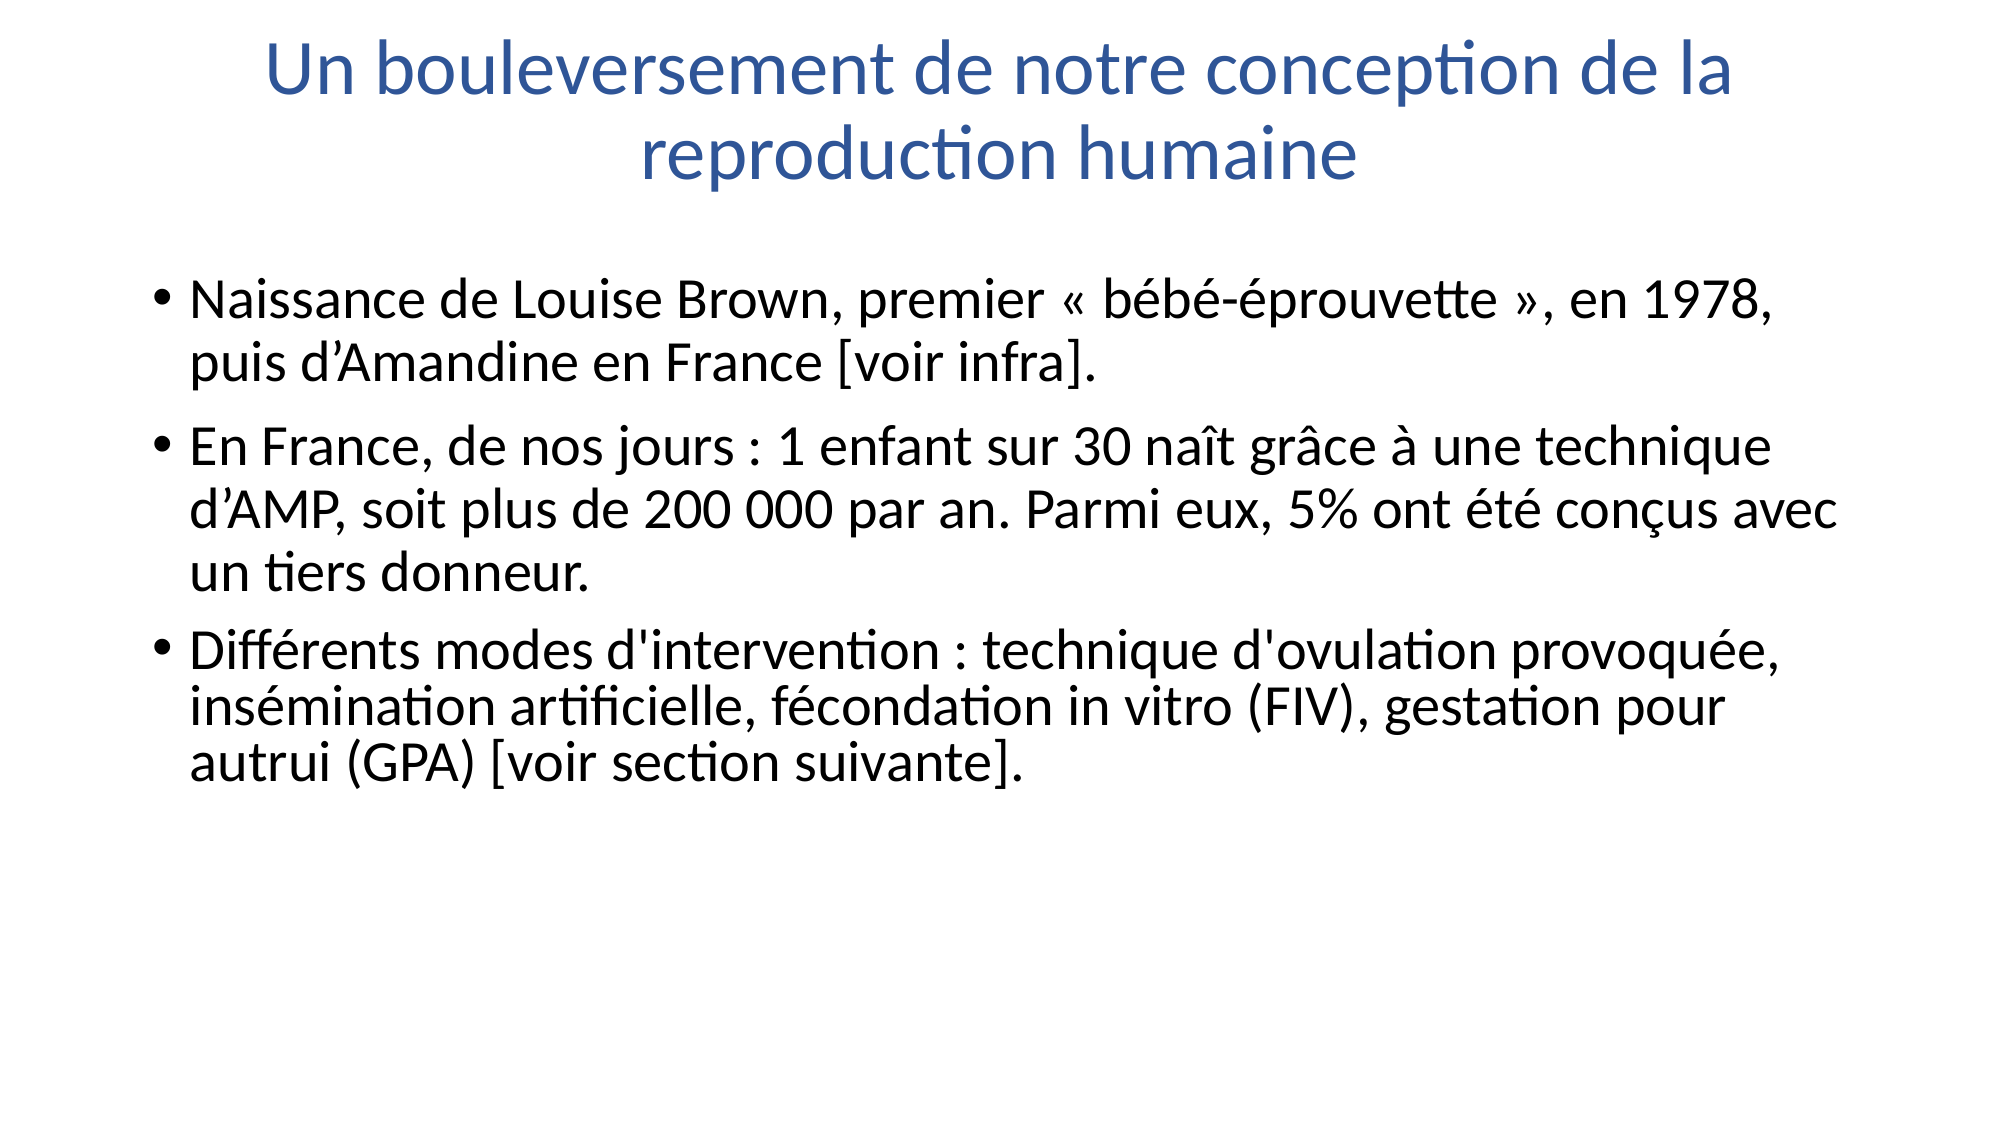

# Un bouleversement de notre conception de la reproduction humaine
Naissance de Louise Brown, premier « bébé-éprouvette », en 1978, puis d’Amandine en France [voir infra].
En France, de nos jours : 1 enfant sur 30 naît grâce à une technique d’AMP, soit plus de 200 000 par an. Parmi eux, 5% ont été conçus avec un tiers donneur.
Différents modes d'intervention : technique d'ovulation provoquée, insémination artificielle, fécondation in vitro (FIV), gestation pour autrui (GPA) [voir section suivante].